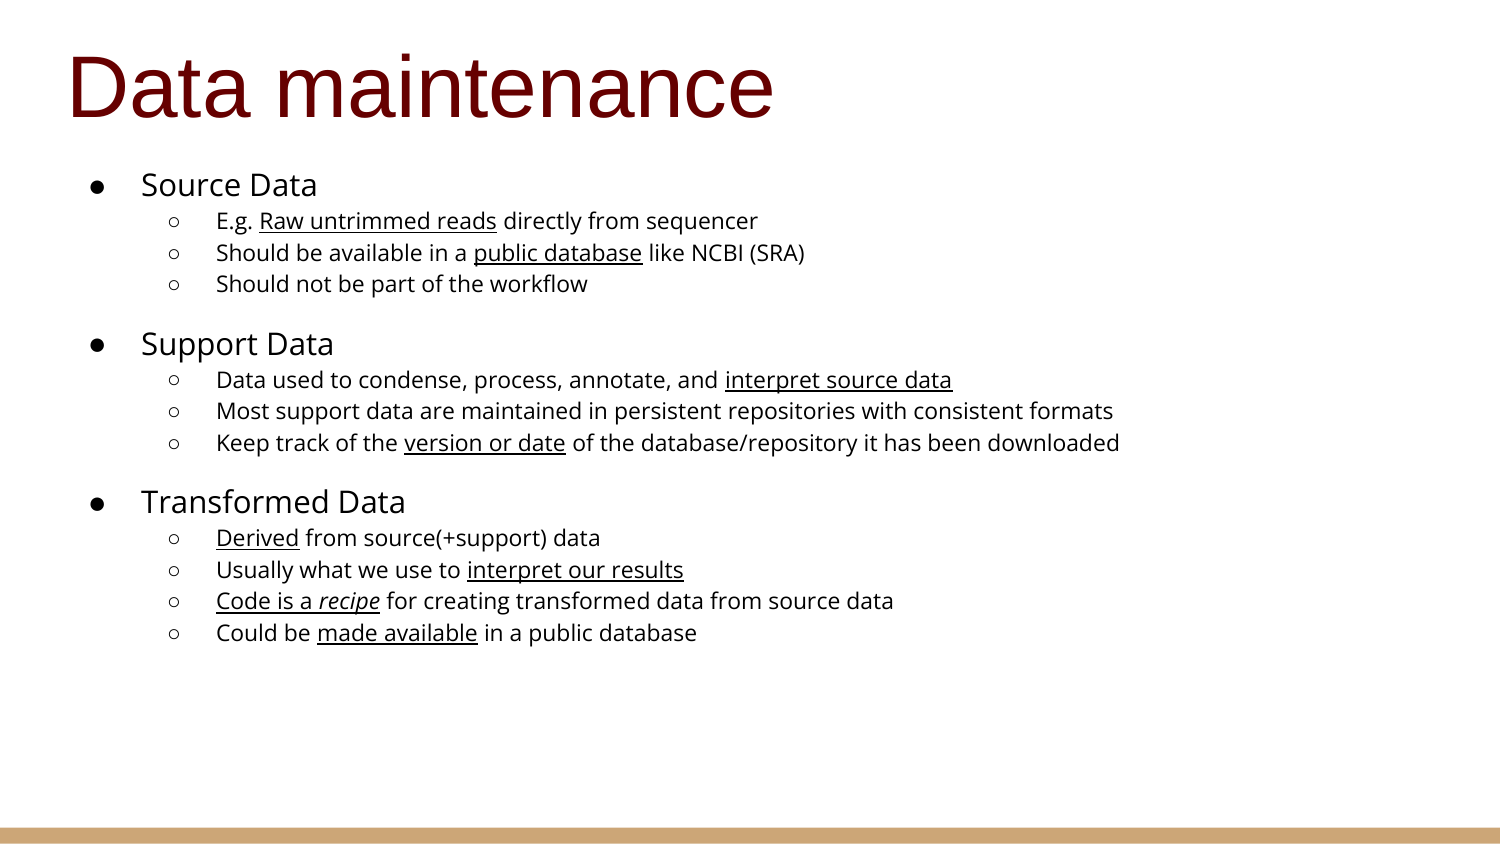

# Data maintenance
Source Data
E.g. Raw untrimmed reads directly from sequencer
Should be available in a public database like NCBI (SRA)
Should not be part of the workflow
Support Data
Data used to condense, process, annotate, and interpret source data
Most support data are maintained in persistent repositories with consistent formats
Keep track of the version or date of the database/repository it has been downloaded
Transformed Data
Derived from source(+support) data
Usually what we use to interpret our results
Code is a recipe for creating transformed data from source data
Could be made available in a public database